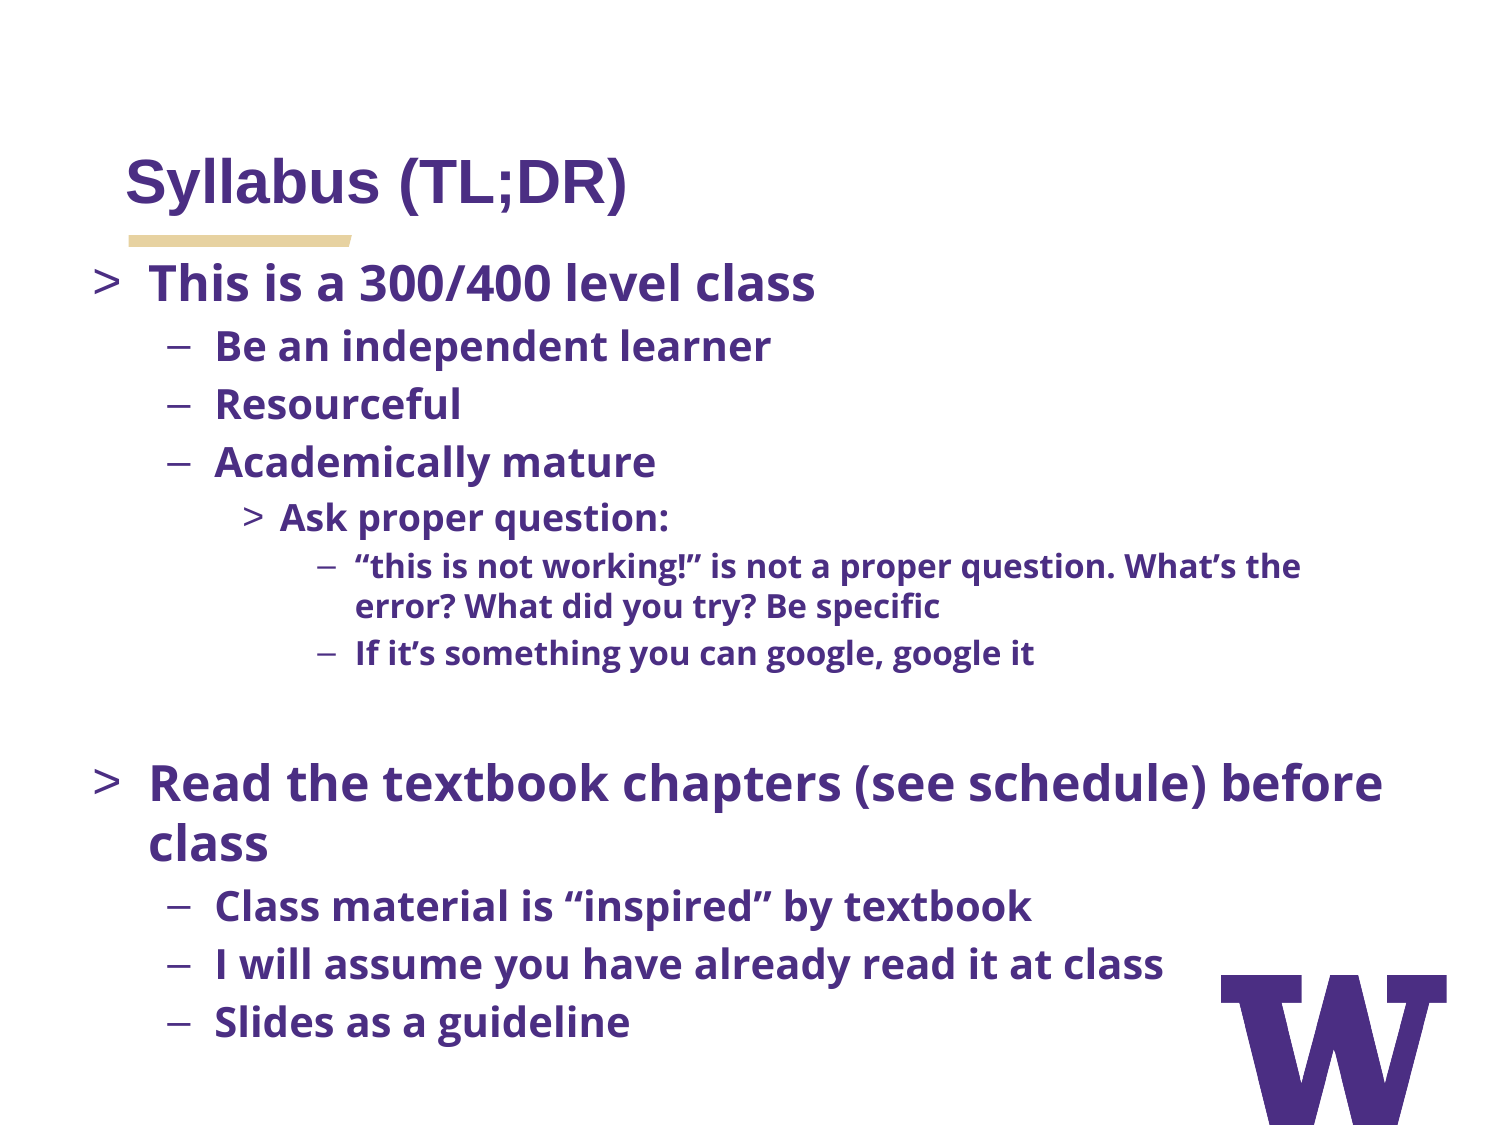

# Syllabus (TL;DR)
This is a 300/400 level class
Be an independent learner
Resourceful
Academically mature
Ask proper question:
“this is not working!” is not a proper question. What’s the error? What did you try? Be specific
If it’s something you can google, google it

Read the textbook chapters (see schedule) before class
Class material is “inspired” by textbook
I will assume you have already read it at class
Slides as a guideline